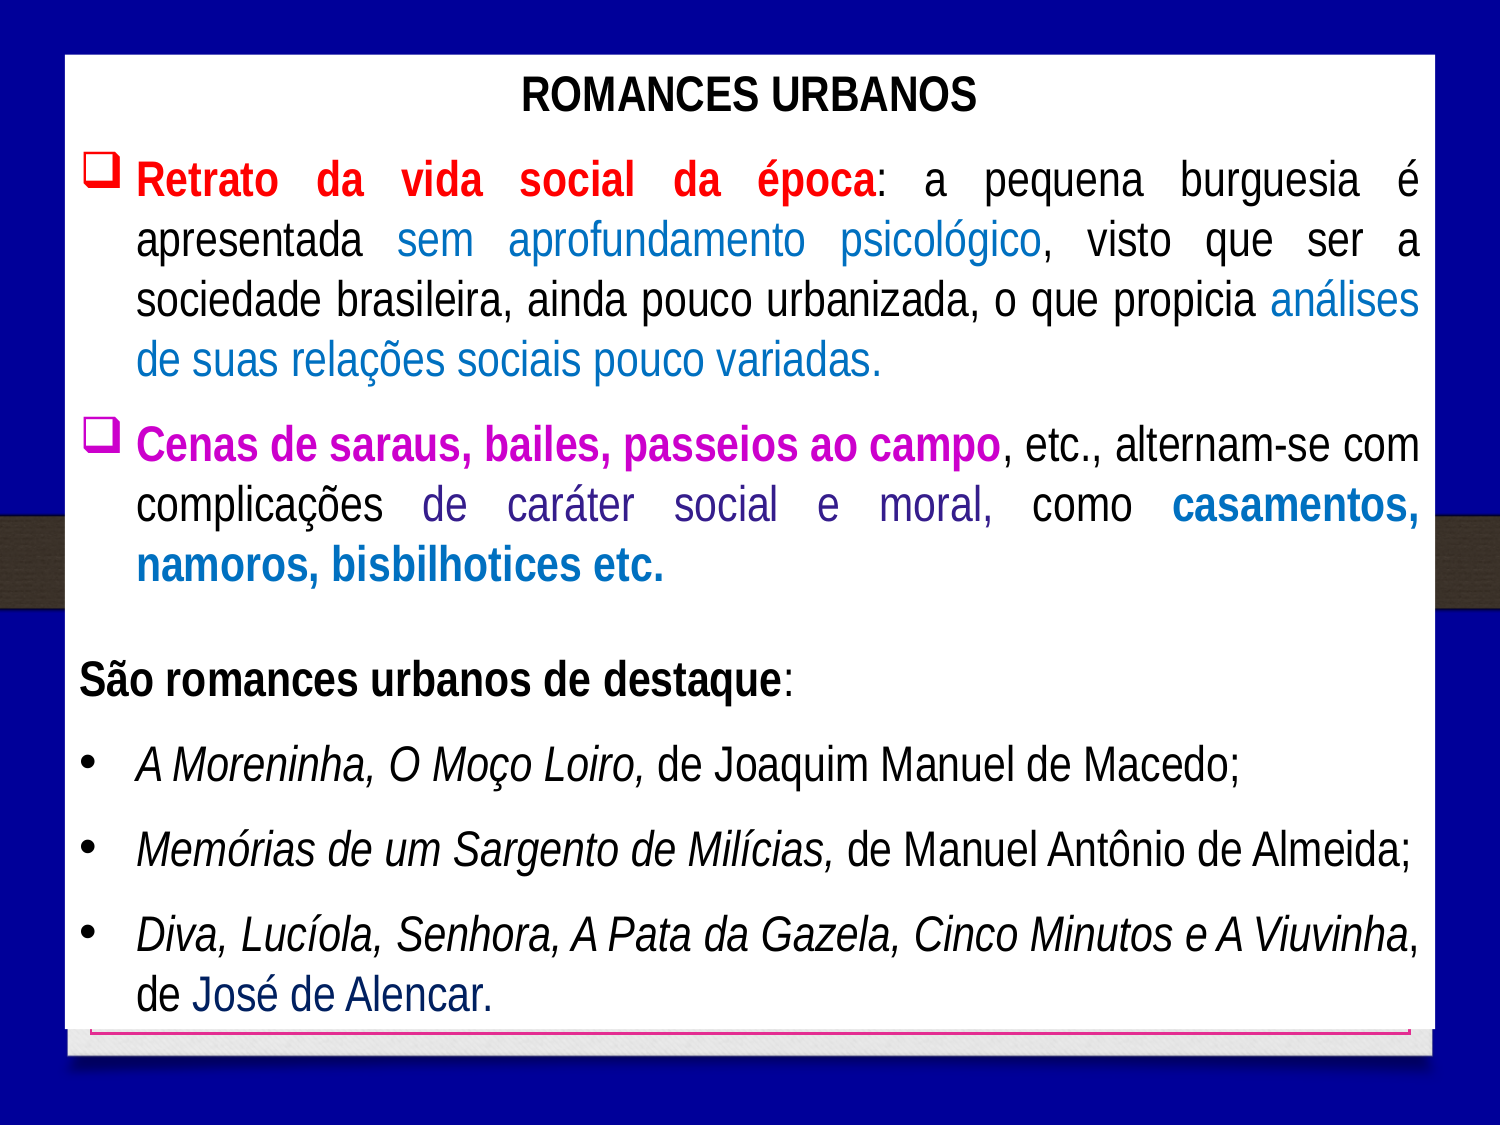

ROMANCES URBANOS
Retrato da vida social da época: a pequena burguesia é apresentada sem aprofundamento psicológico, visto que ser a sociedade brasileira, ainda pouco urbanizada, o que propicia análises de suas relações sociais pouco variadas.
Cenas de saraus, bailes, passeios ao campo, etc., alternam-se com complicações de caráter social e moral, como casamentos, namoros, bisbilhotices etc.
São romances urbanos de destaque:
A Moreninha, O Moço Loiro, de Joaquim Manuel de Macedo;
Memórias de um Sargento de Milícias, de Manuel Antônio de Almeida;
Diva, Lucíola, Senhora, A Pata da Gazela, Cinco Minutos e A Viuvinha, de José de Alencar.